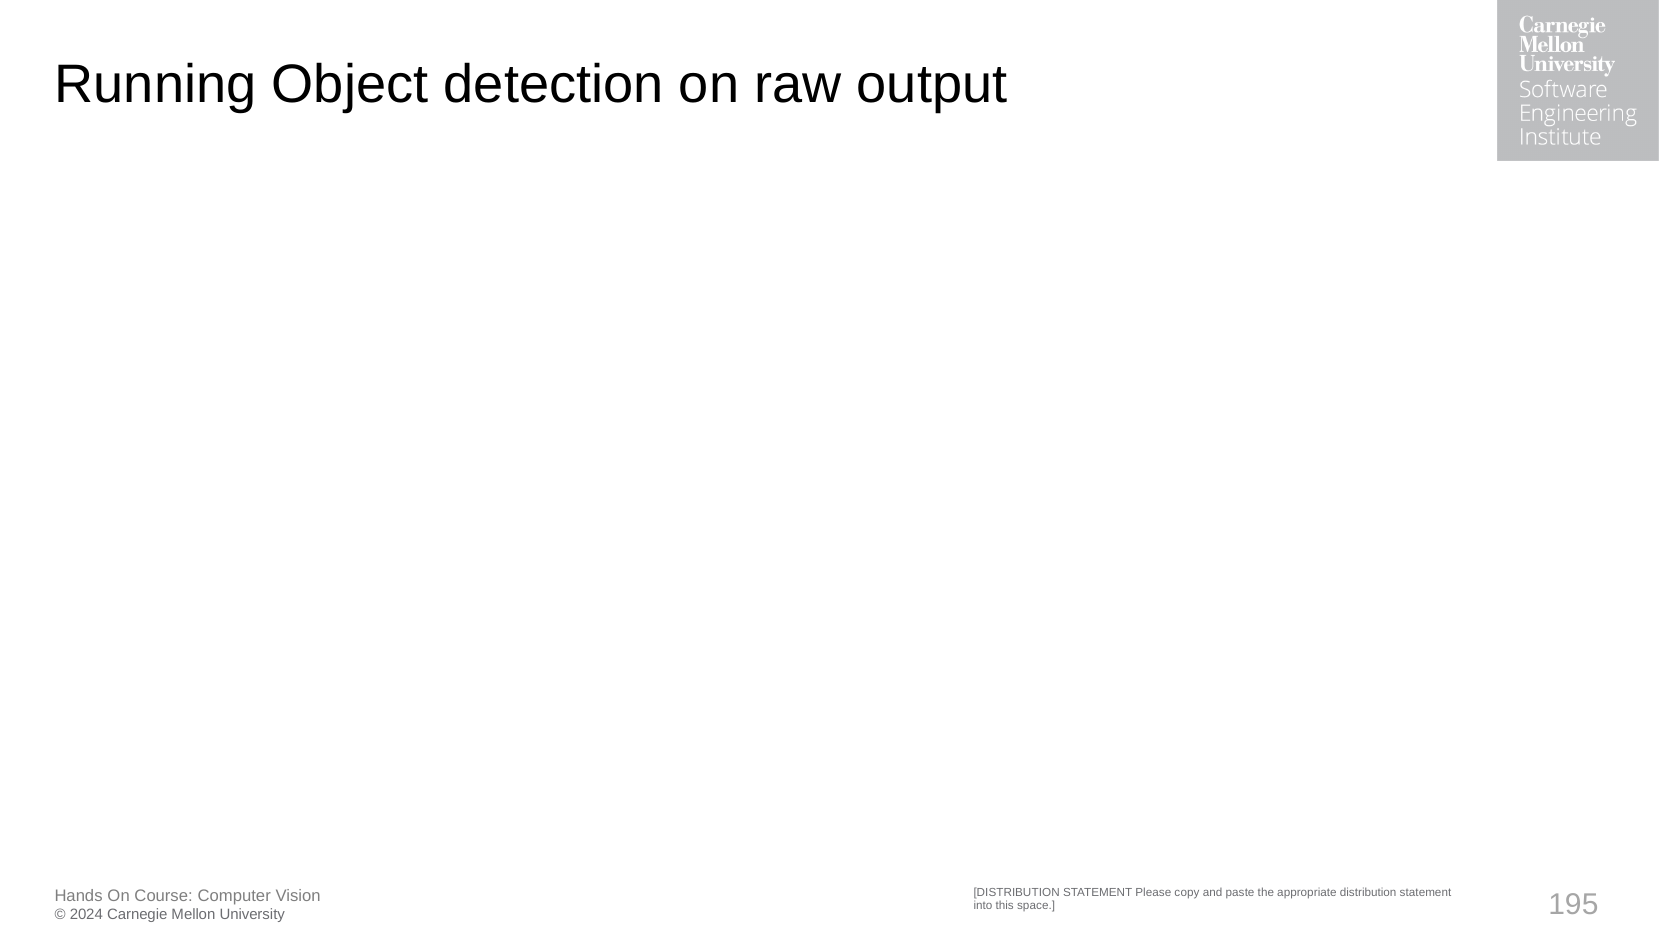

# Running Object detection on raw output